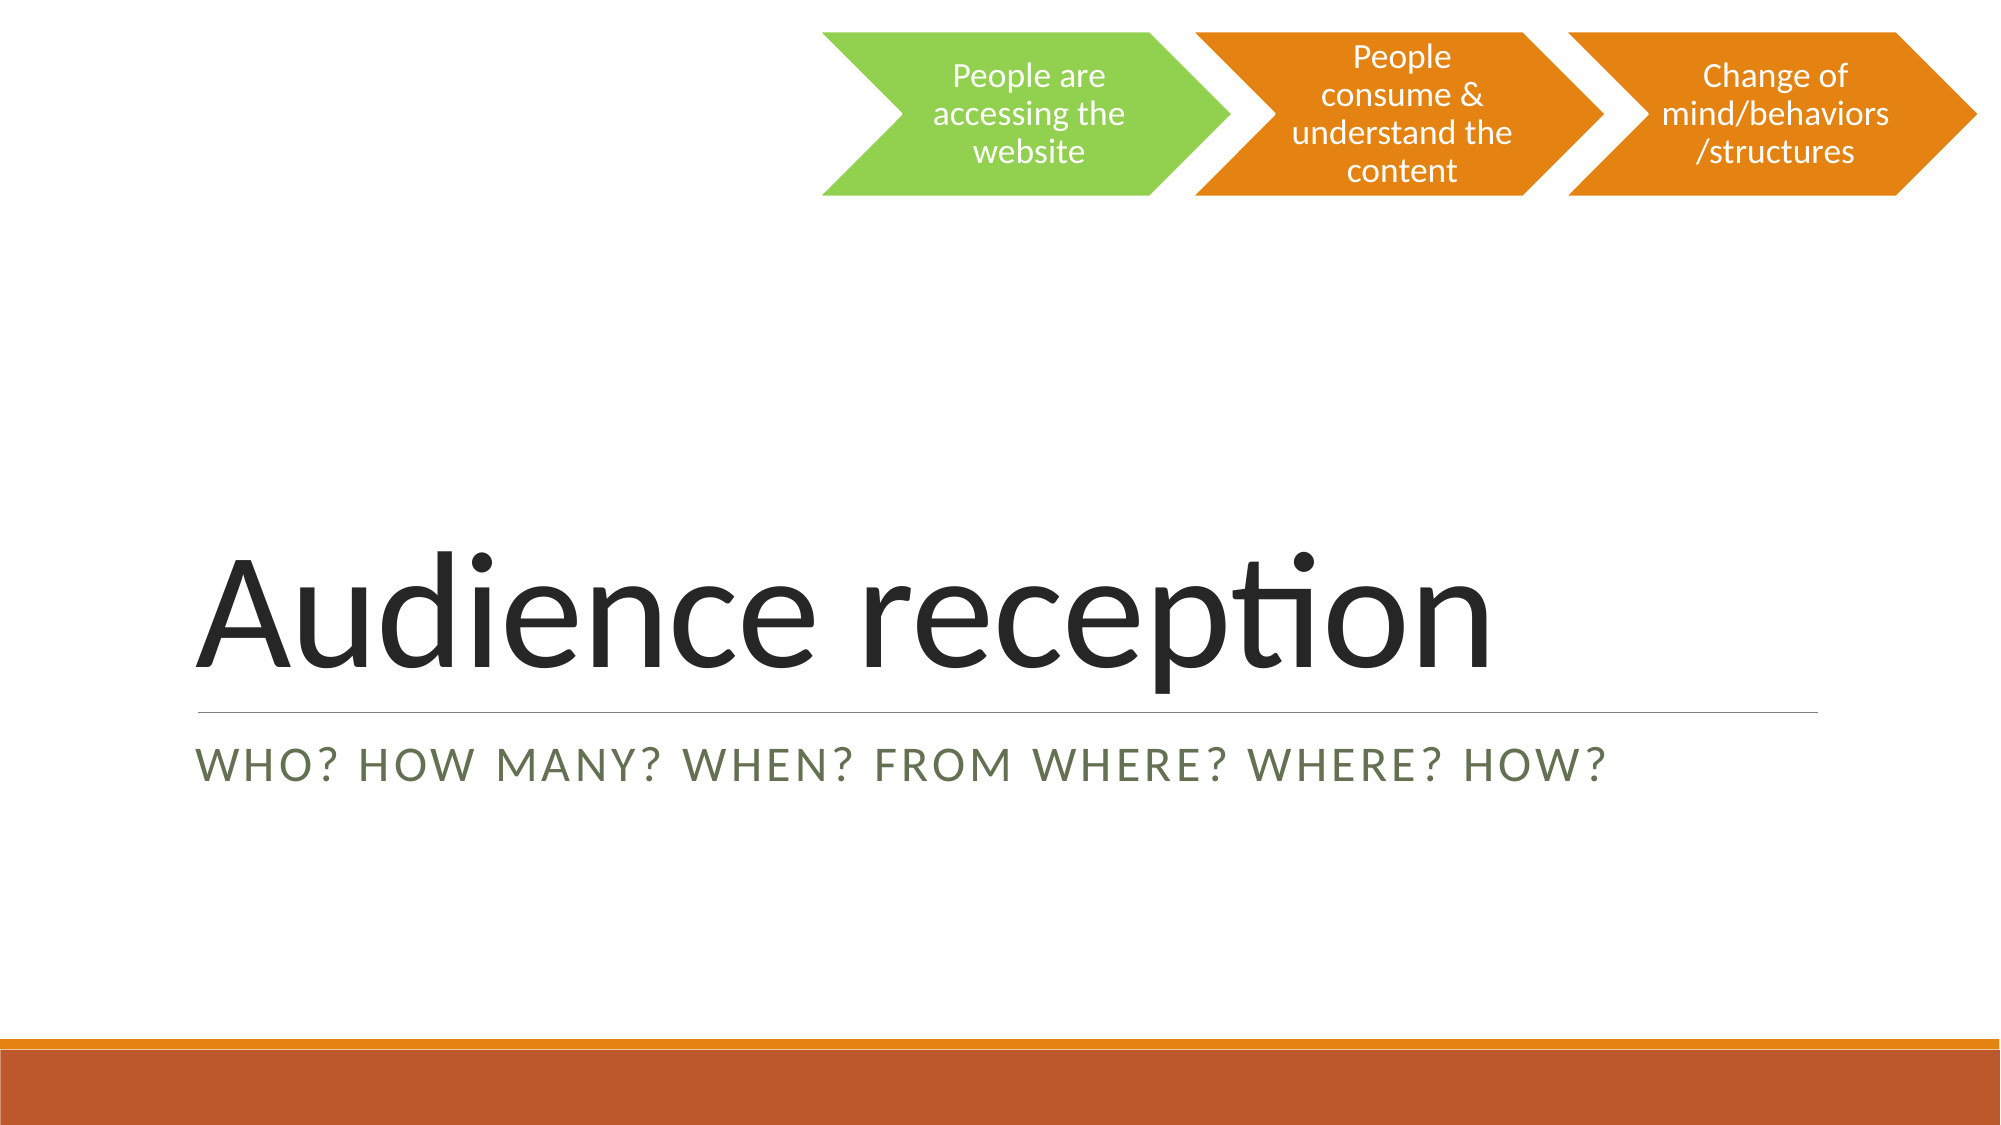

People are accessing the website
People consume & understand the content
Change of mind/behaviors/structures
# Audience reception
Who? How MANY? WHEN? From WHERE? WHERE? How?